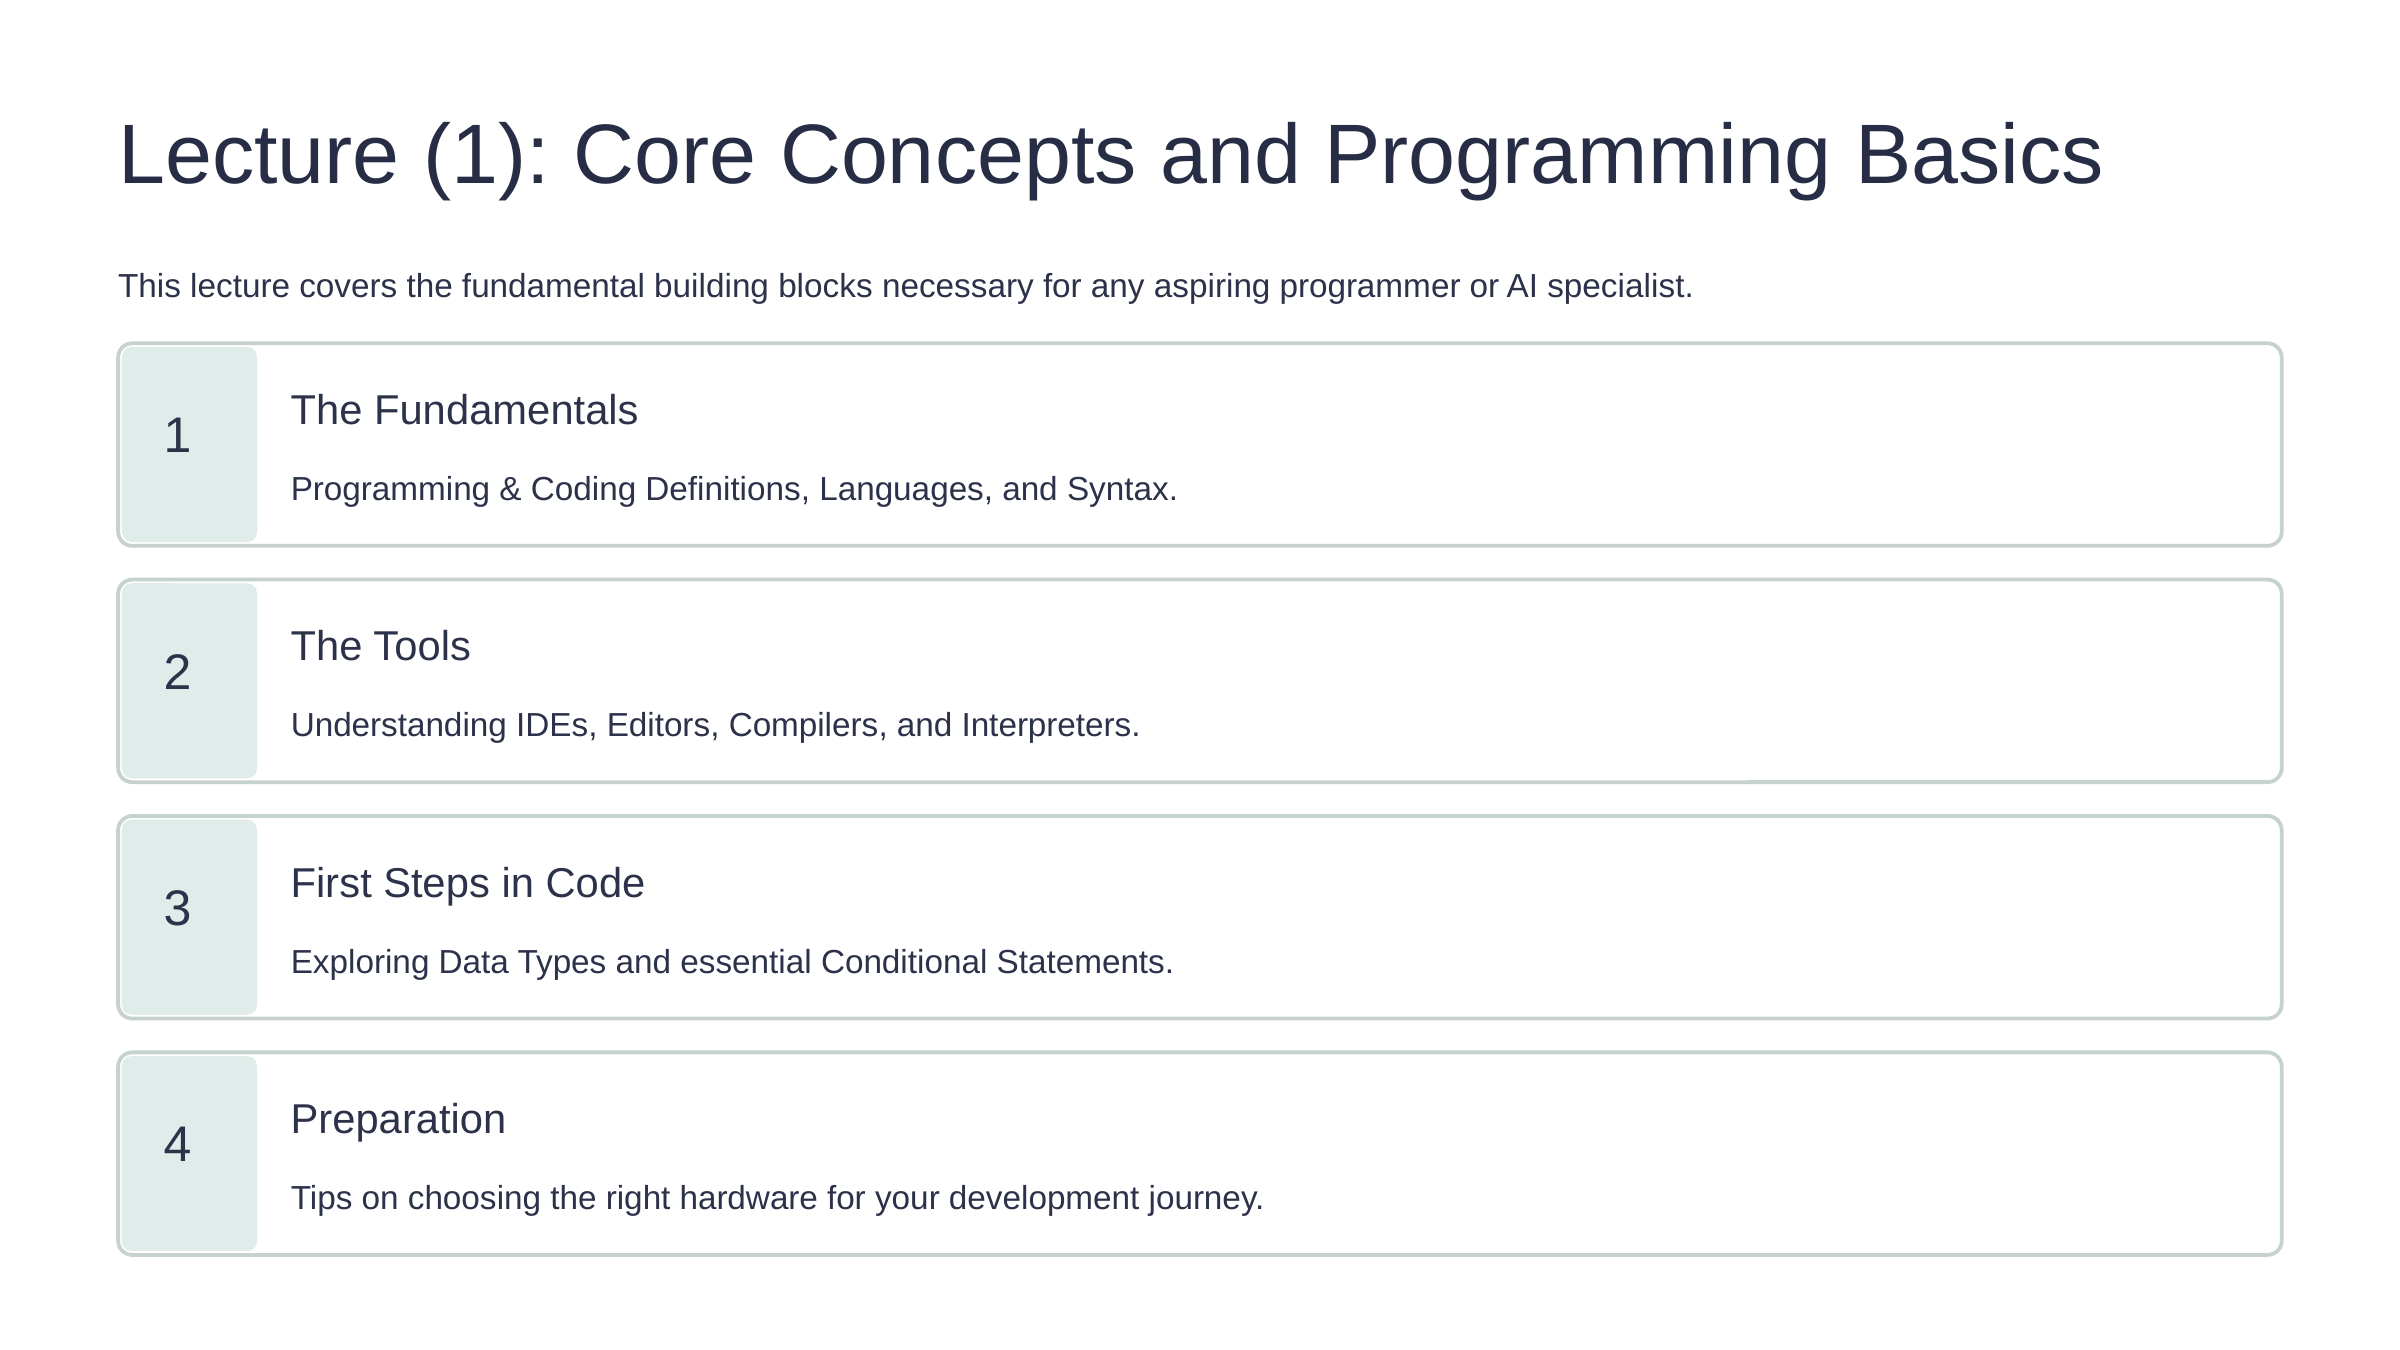

Lecture (1): Core Concepts and Programming Basics
This lecture covers the fundamental building blocks necessary for any aspiring programmer or AI specialist.

The Fundamentals
1
Programming & Coding Definitions, Languages, and Syntax.

The Tools
2
Understanding IDEs, Editors, Compilers, and Interpreters.

First Steps in Code
3
Exploring Data Types and essential Conditional Statements.

Preparation
4
Tips on choosing the right hardware for your development journey.